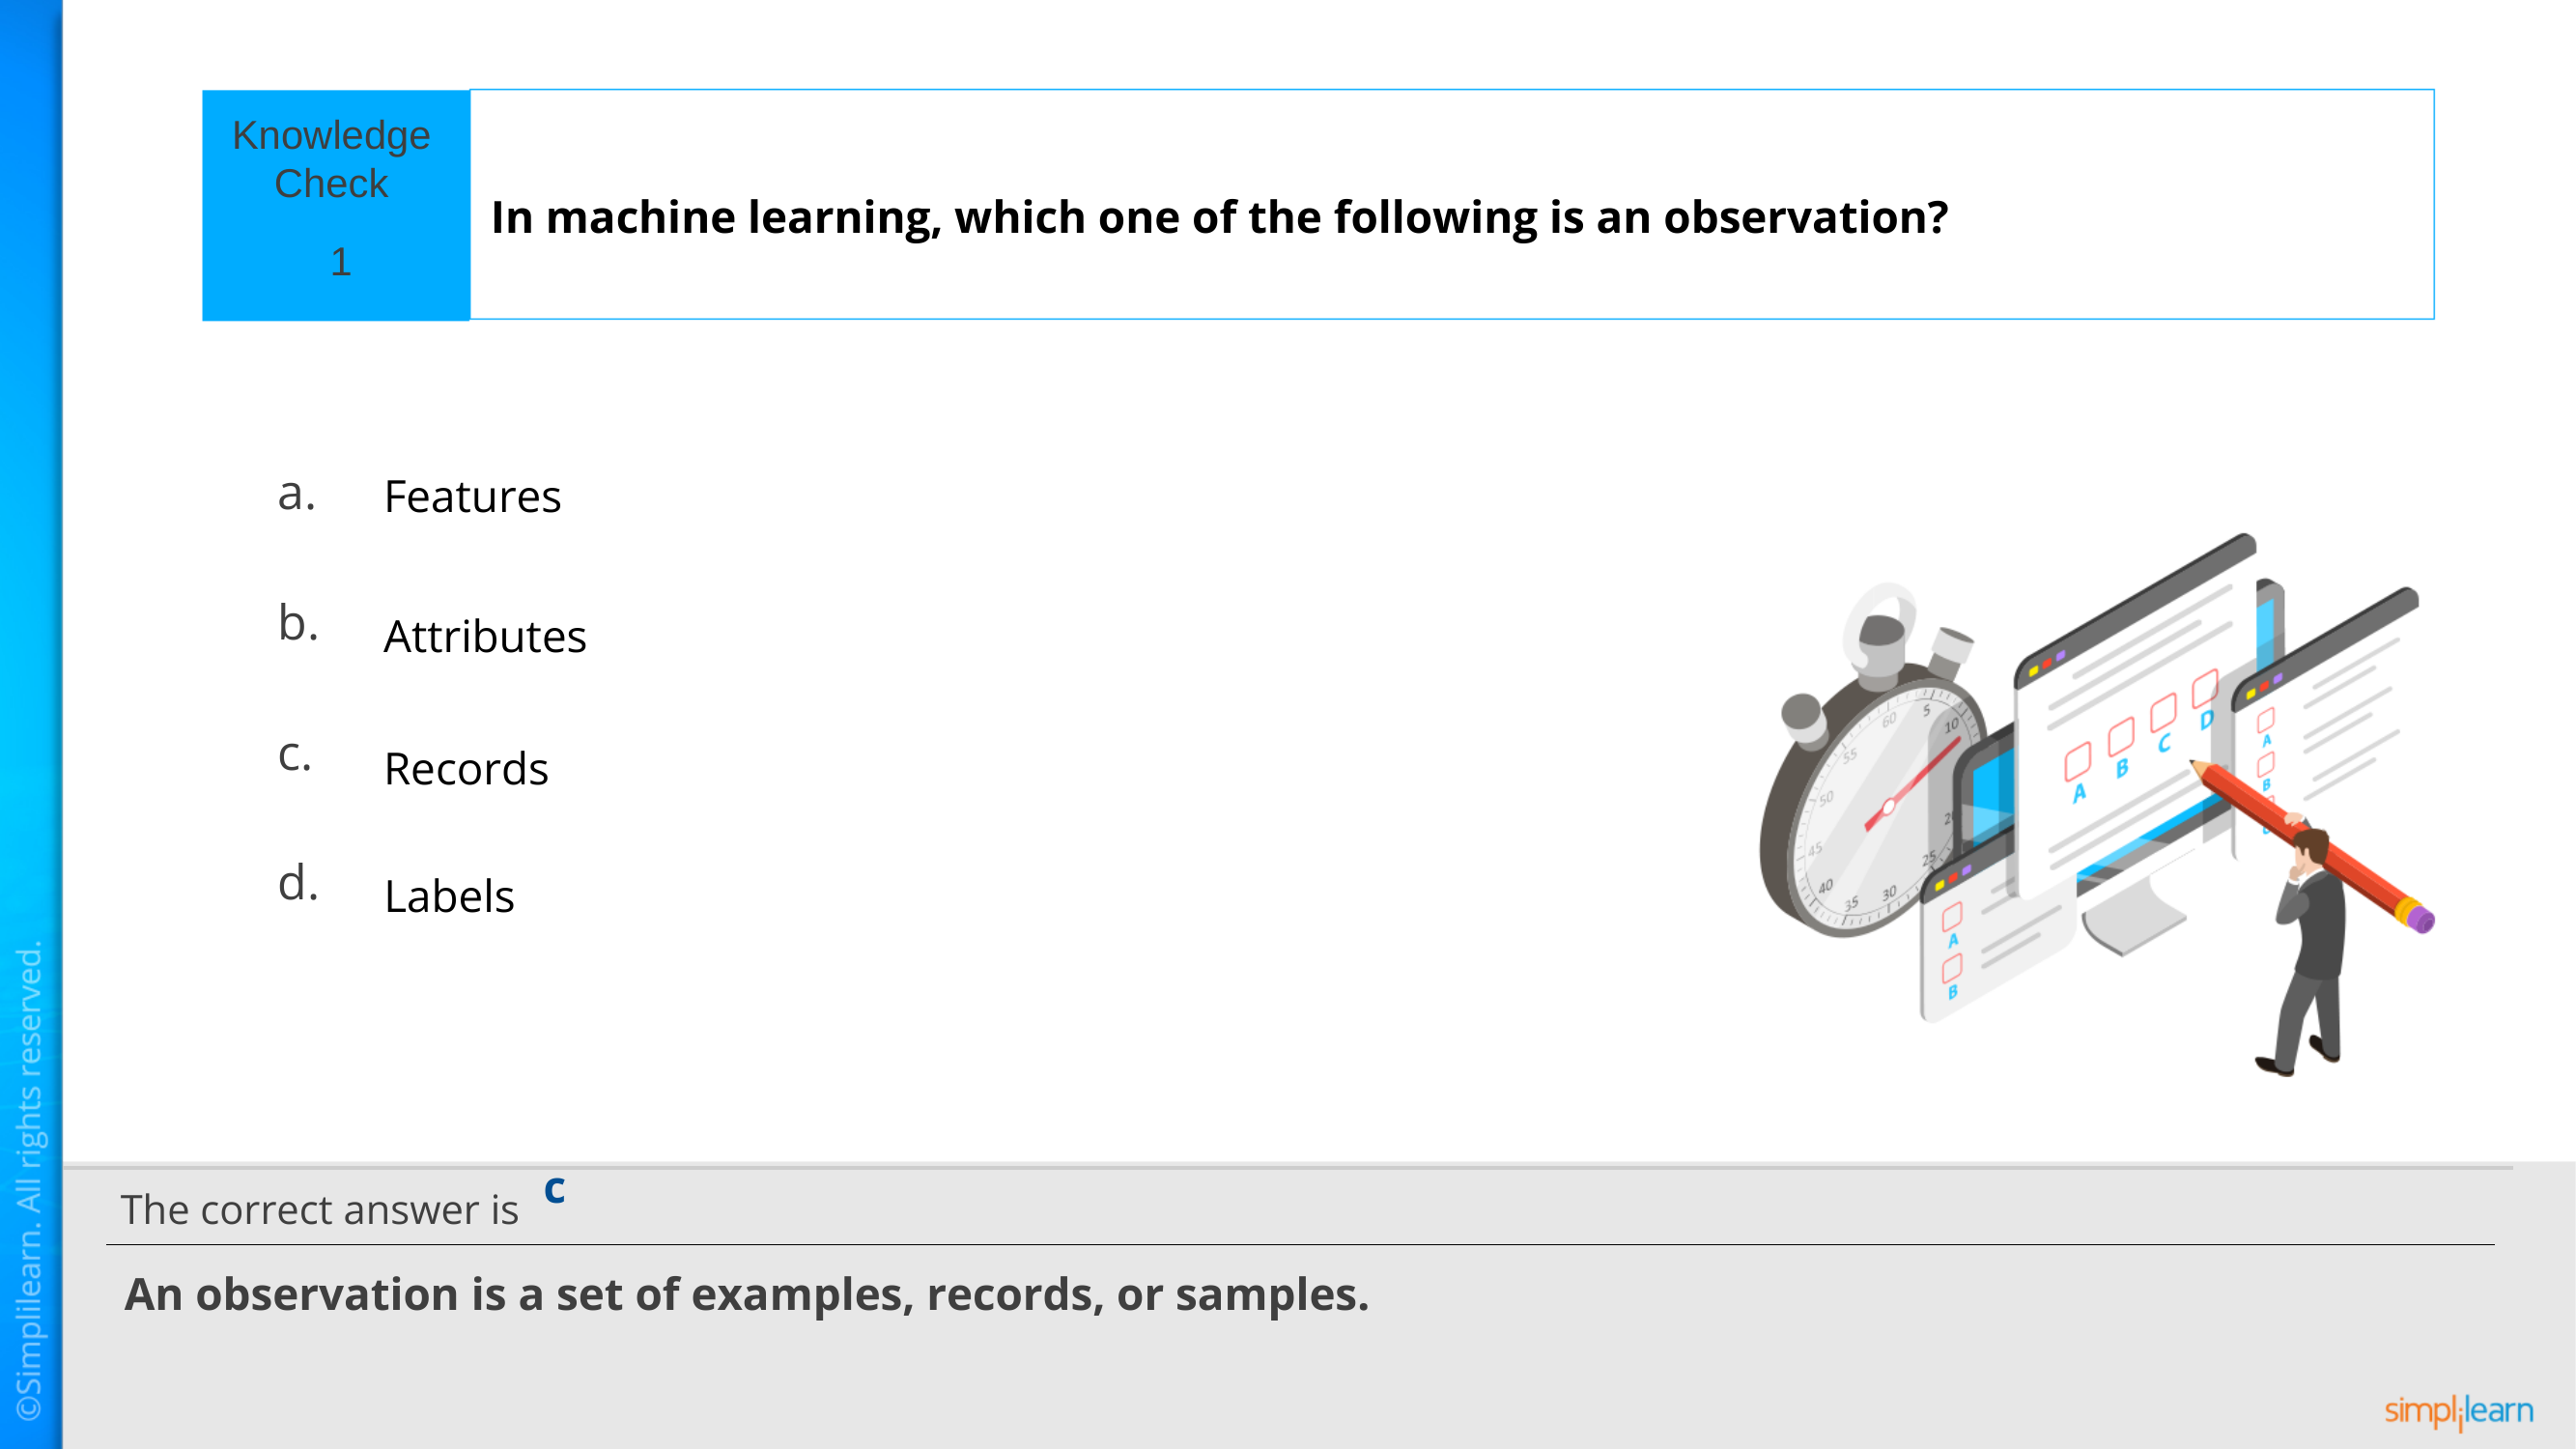

In machine learning, which one of the following is an observation?
1
Features
Attributes
Records
Labels
c
An observation is a set of examples, records, or samples.